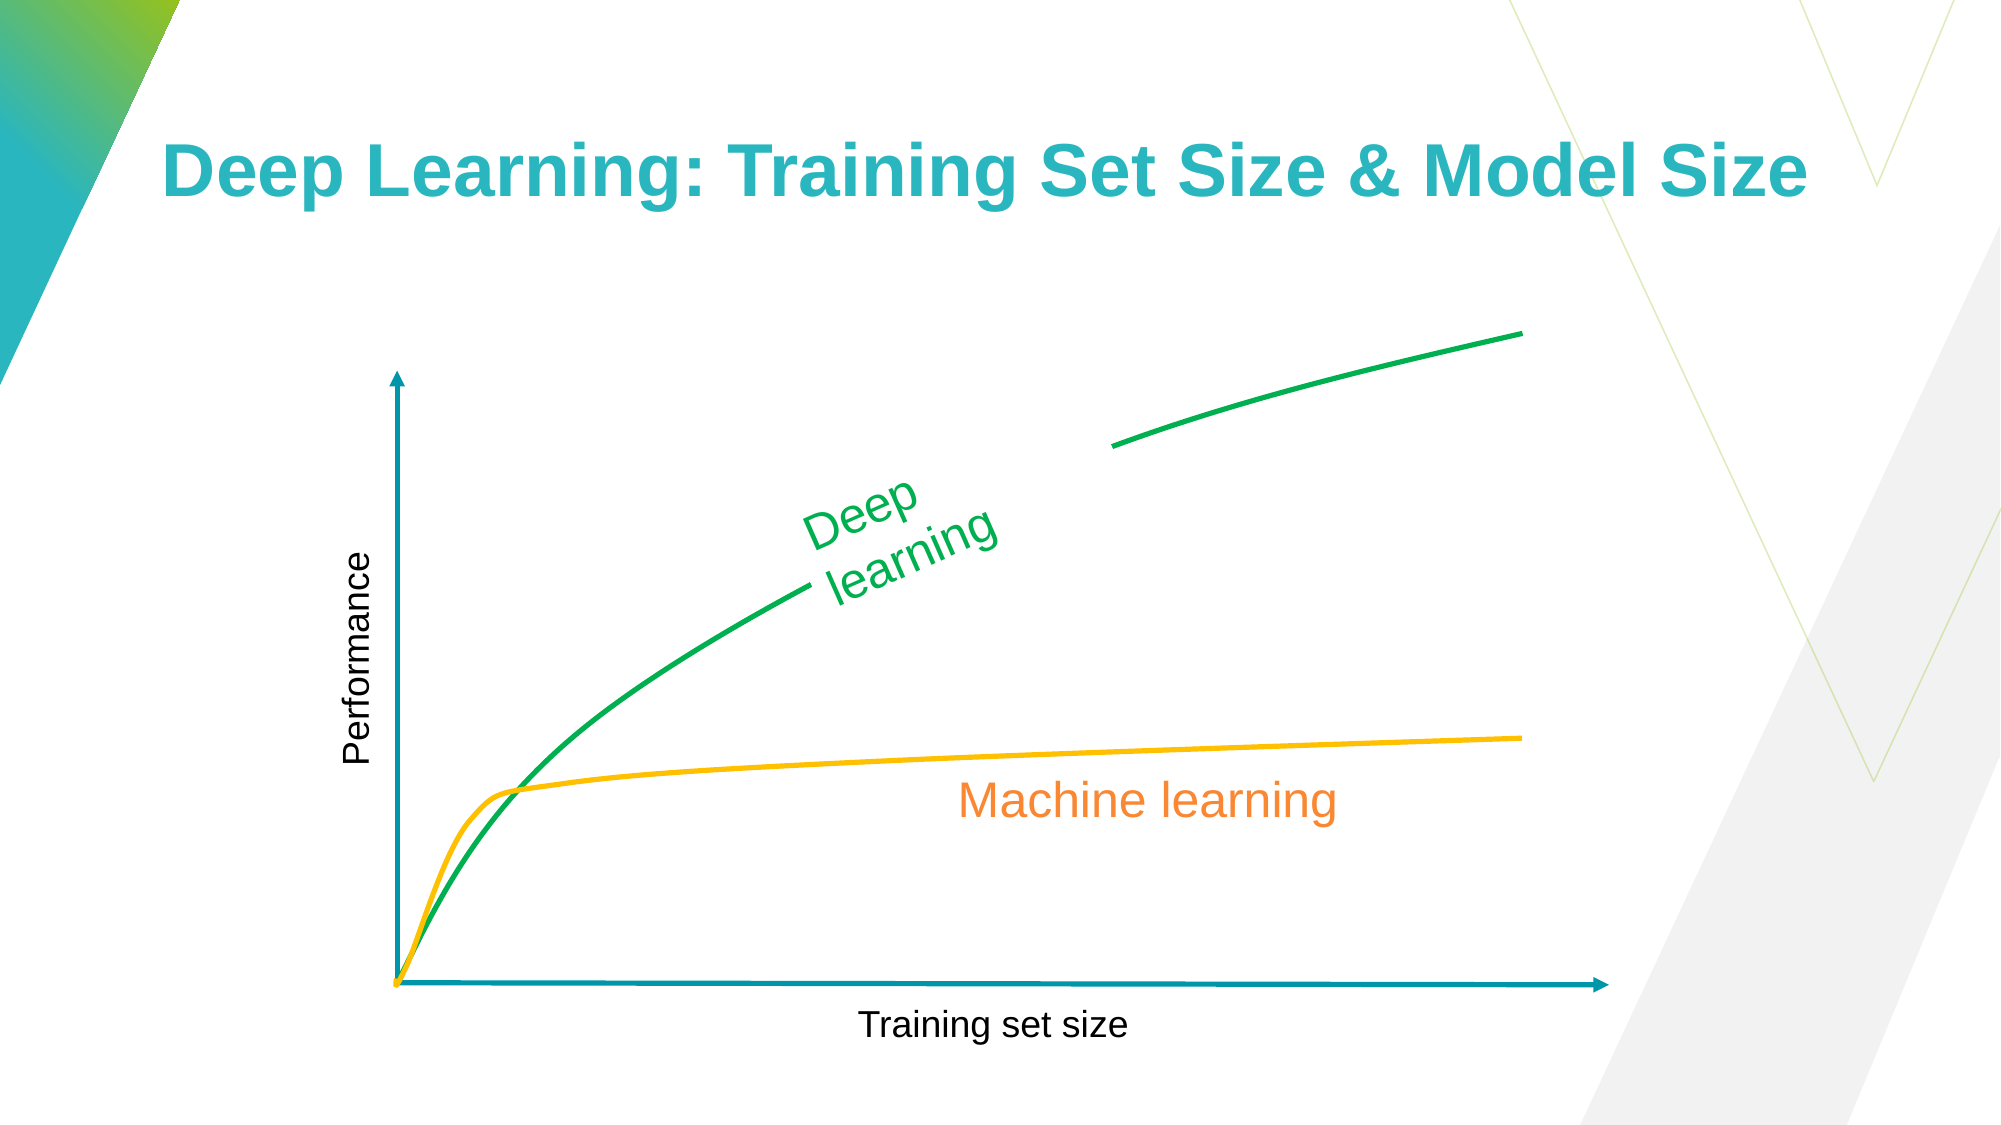

# Deep Learning: Training Set Size & Model Size

Deep learning
Performance

Machine learning
Training set size